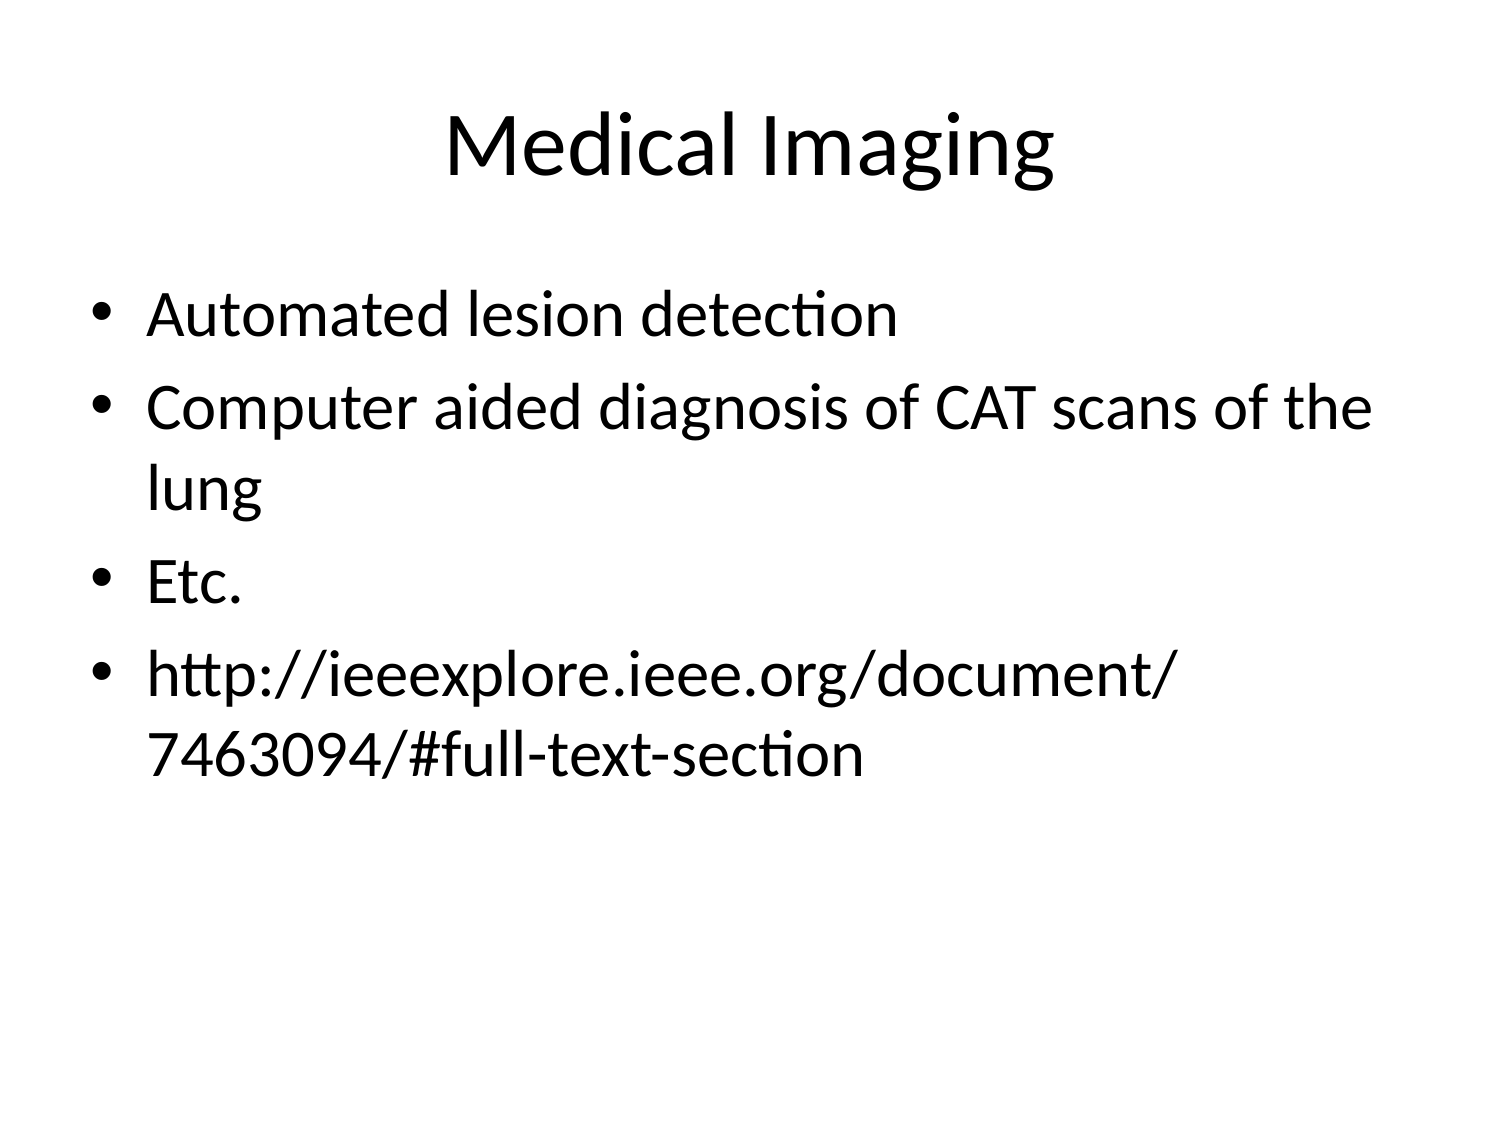

# Medical Imaging
Automated lesion detection
Computer aided diagnosis of CAT scans of the lung
Etc.
http://ieeexplore.ieee.org/document/7463094/#full-text-section